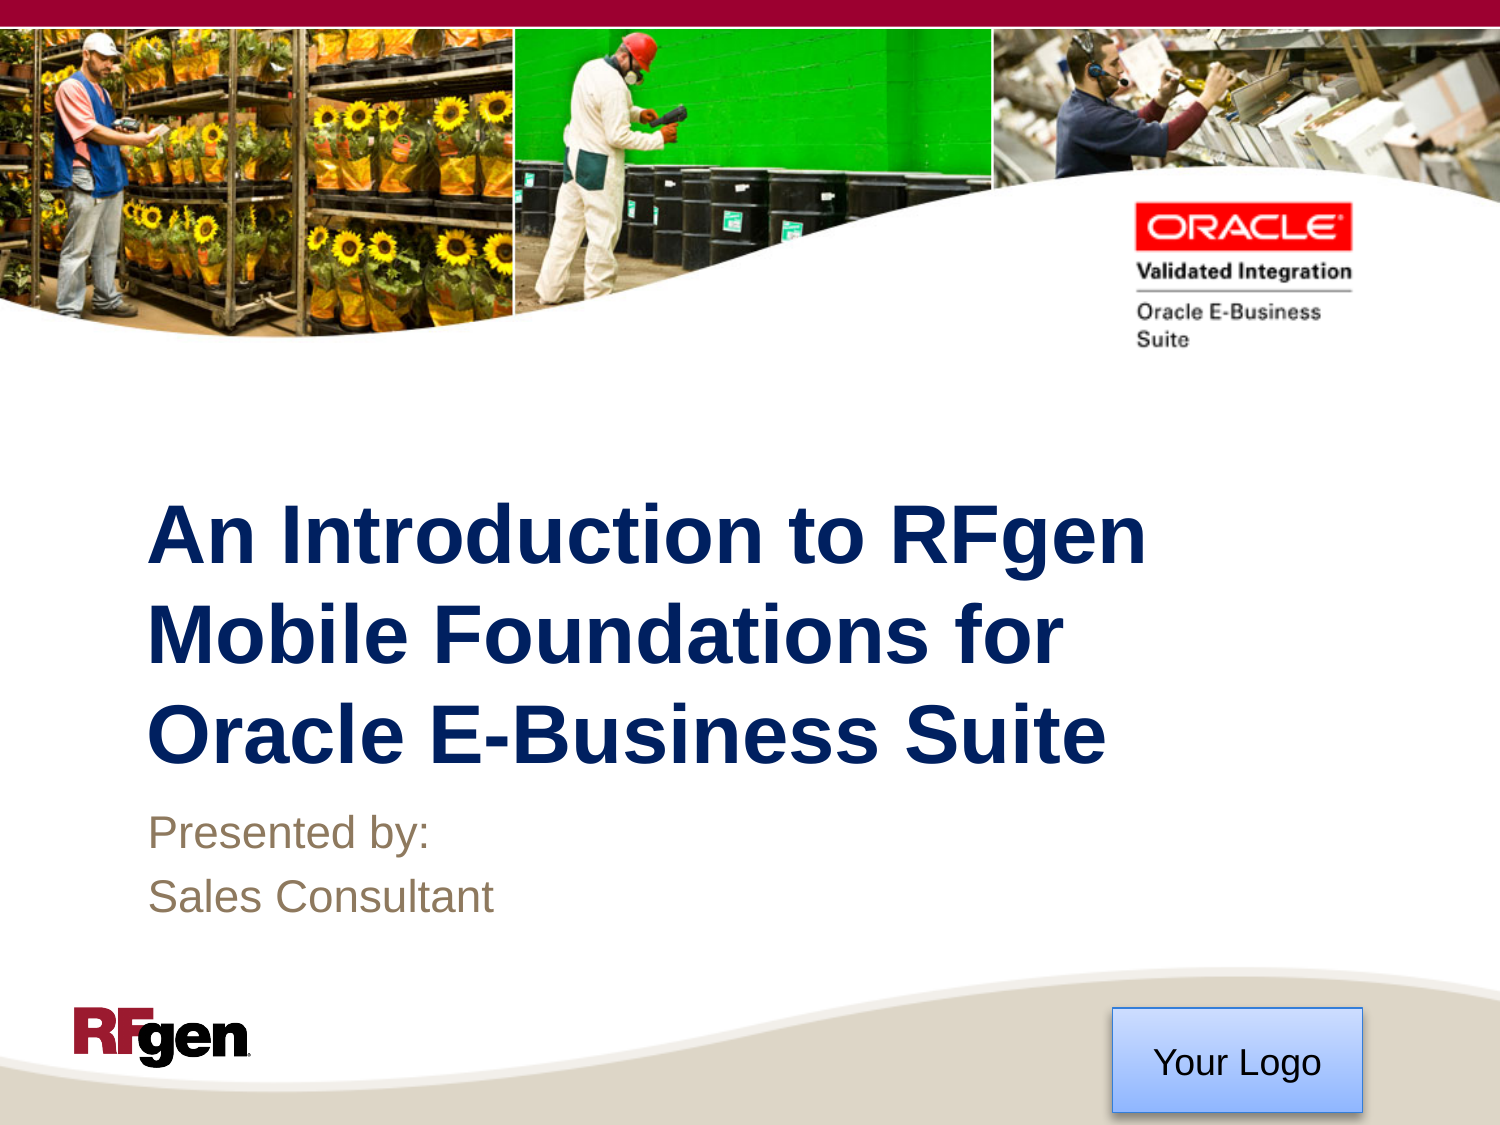

# An Introduction to RFgen Mobile Foundations for Oracle E-Business Suite
Presented by:
Sales Consultant